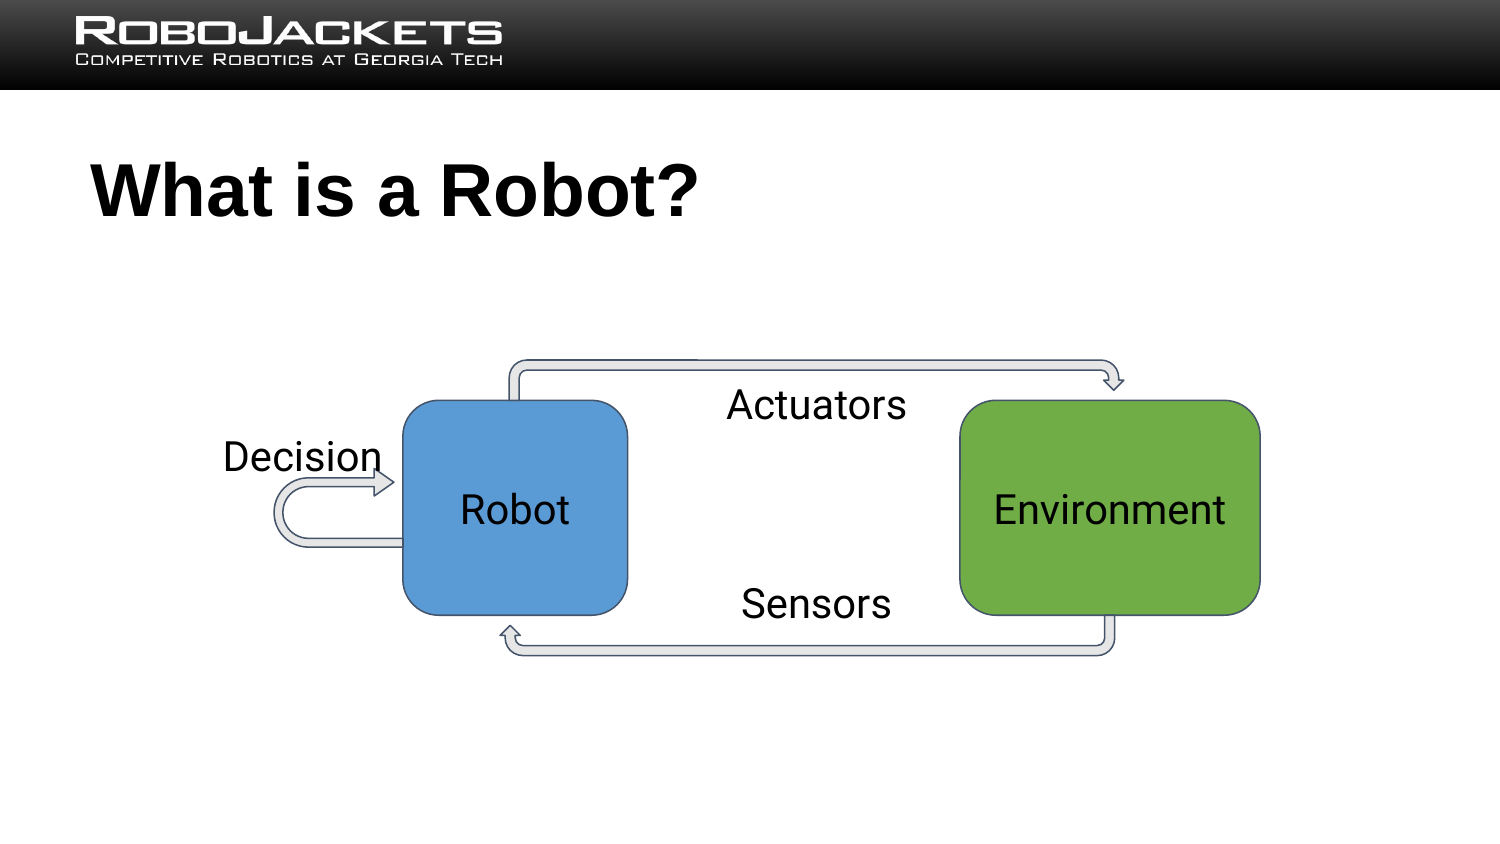

# What is a Robot?

Actuators
Robot
Environment
Decision

Sensors